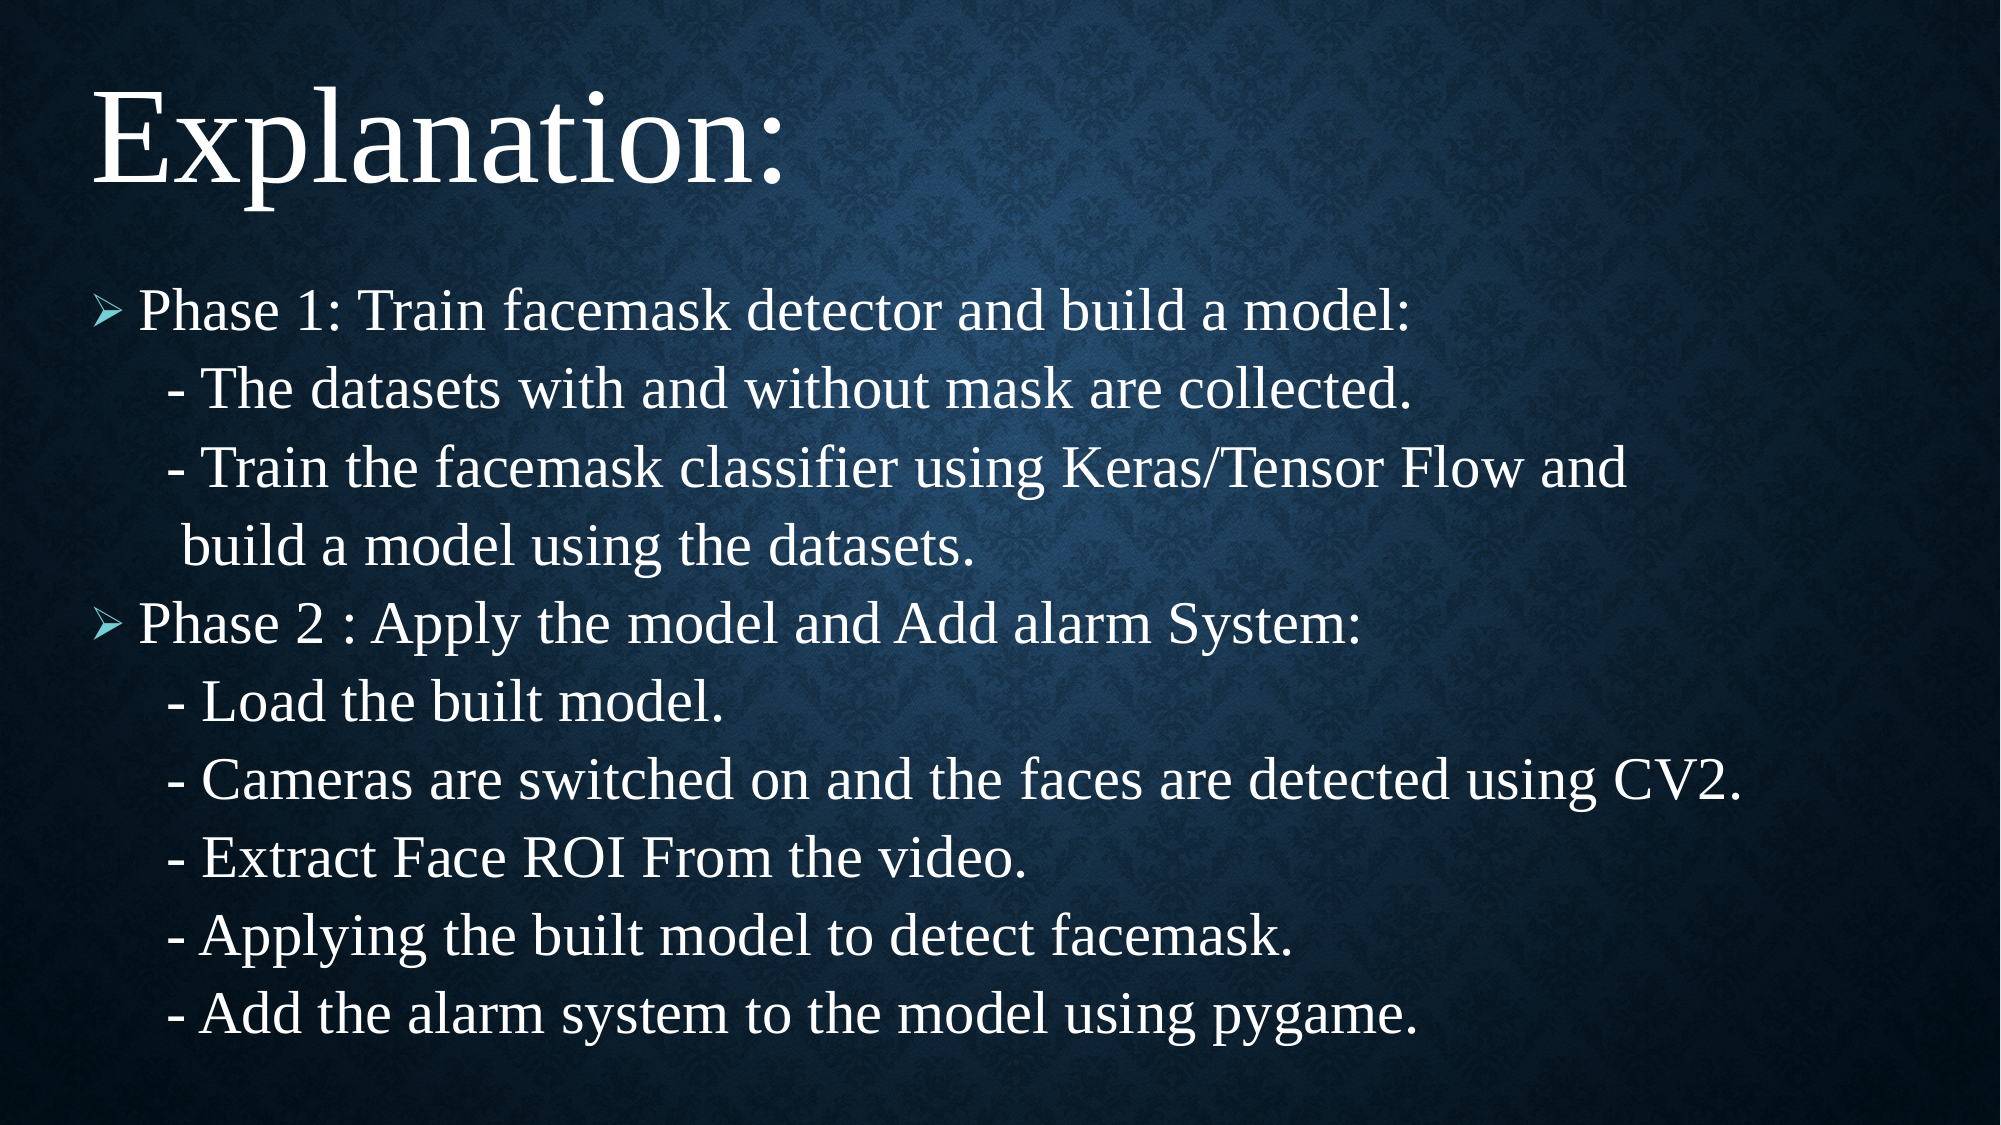

Explanation:
Phase 1: Train facemask detector and build a model:
     - The datasets with and without mask are collected.
     - Train the facemask classifier using Keras/Tensor Flow and
      build a model using the datasets.
Phase 2 : Apply the model and Add alarm System:
     - Load the built model.
     - Cameras are switched on and the faces are detected using CV2.
     - Extract Face ROI From the video.
     - Applying the built model to detect facemask.
     - Add the alarm system to the model using pygame.